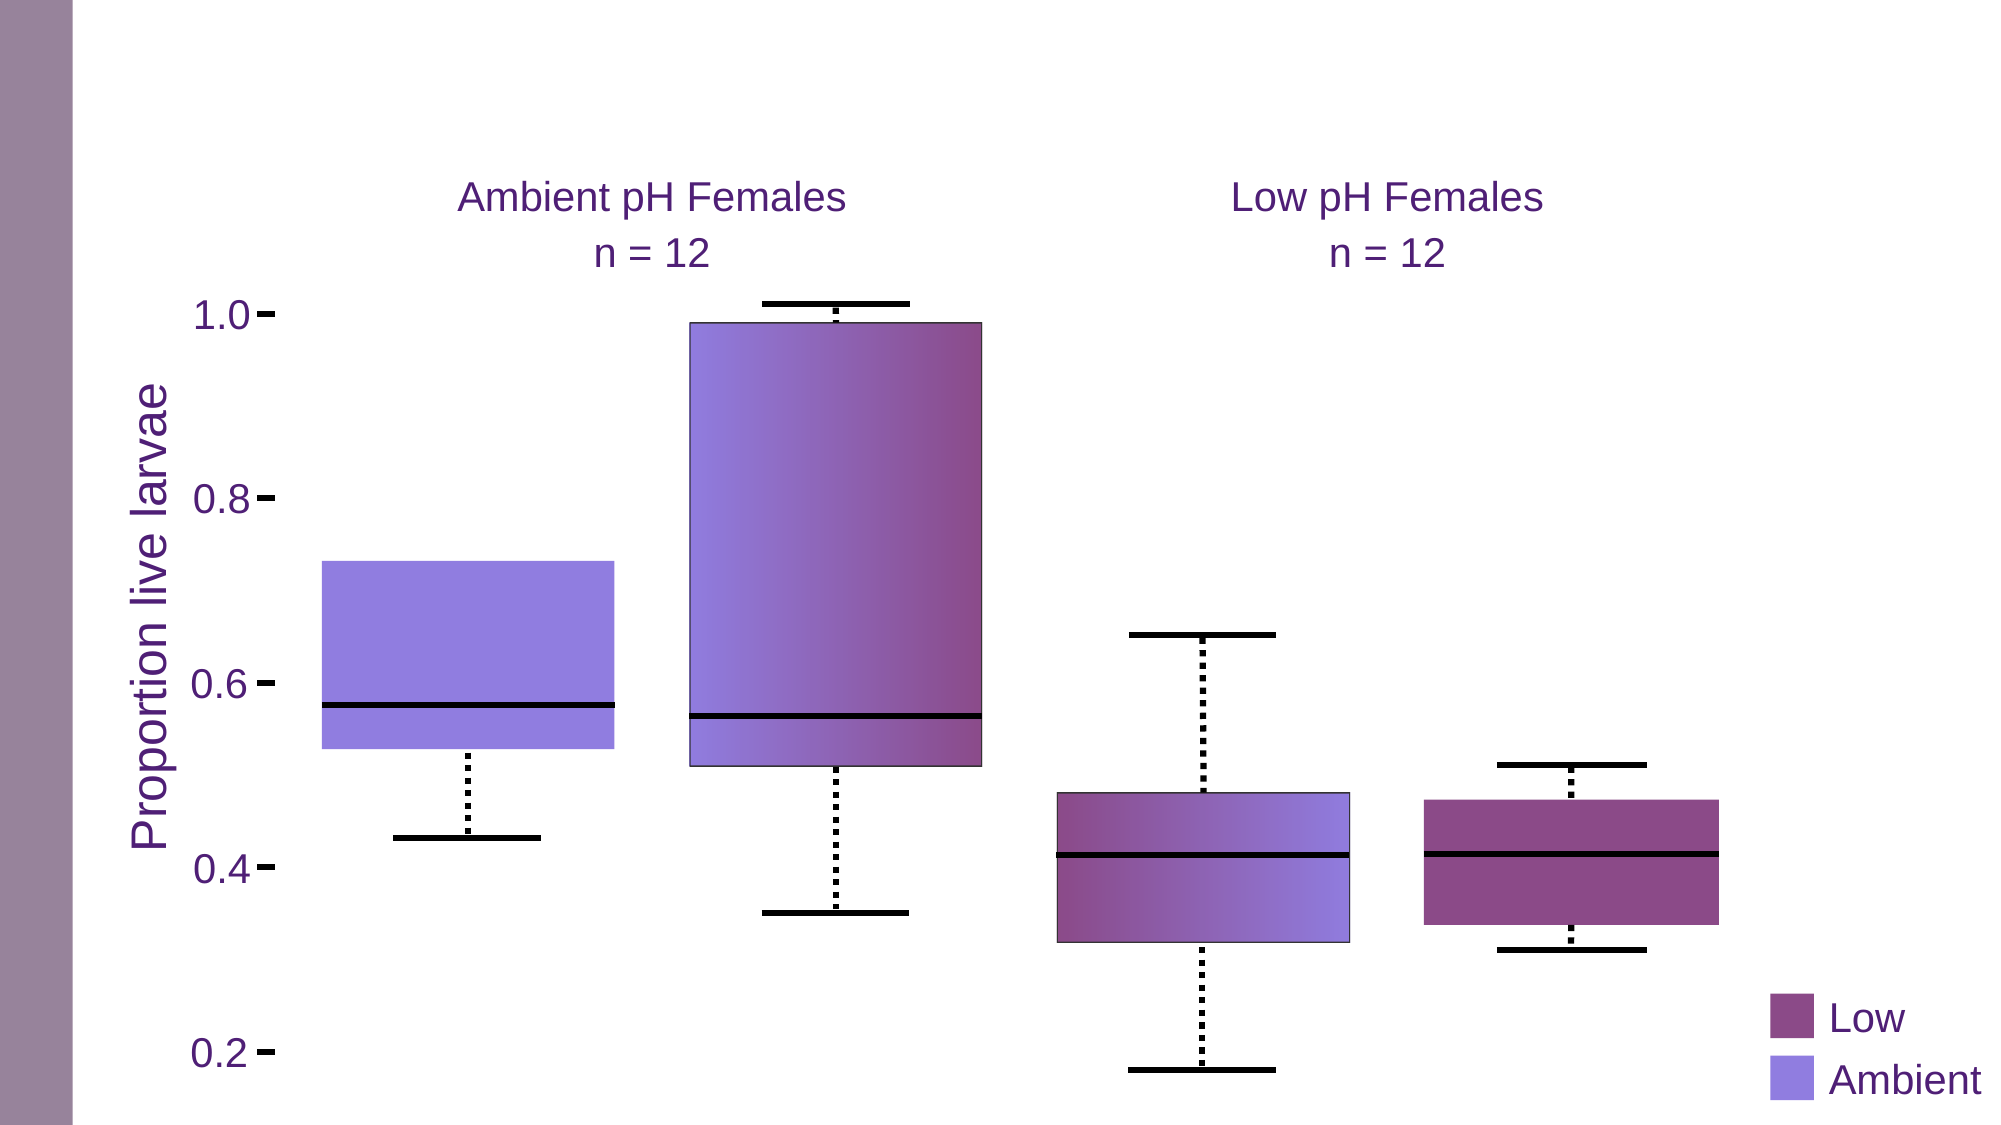

Ambient pH Females
Low pH Females
n = 12
n = 12
1.0
0.8
0.6
0.4
0.2

Proportion live larvae

Low

Ambient